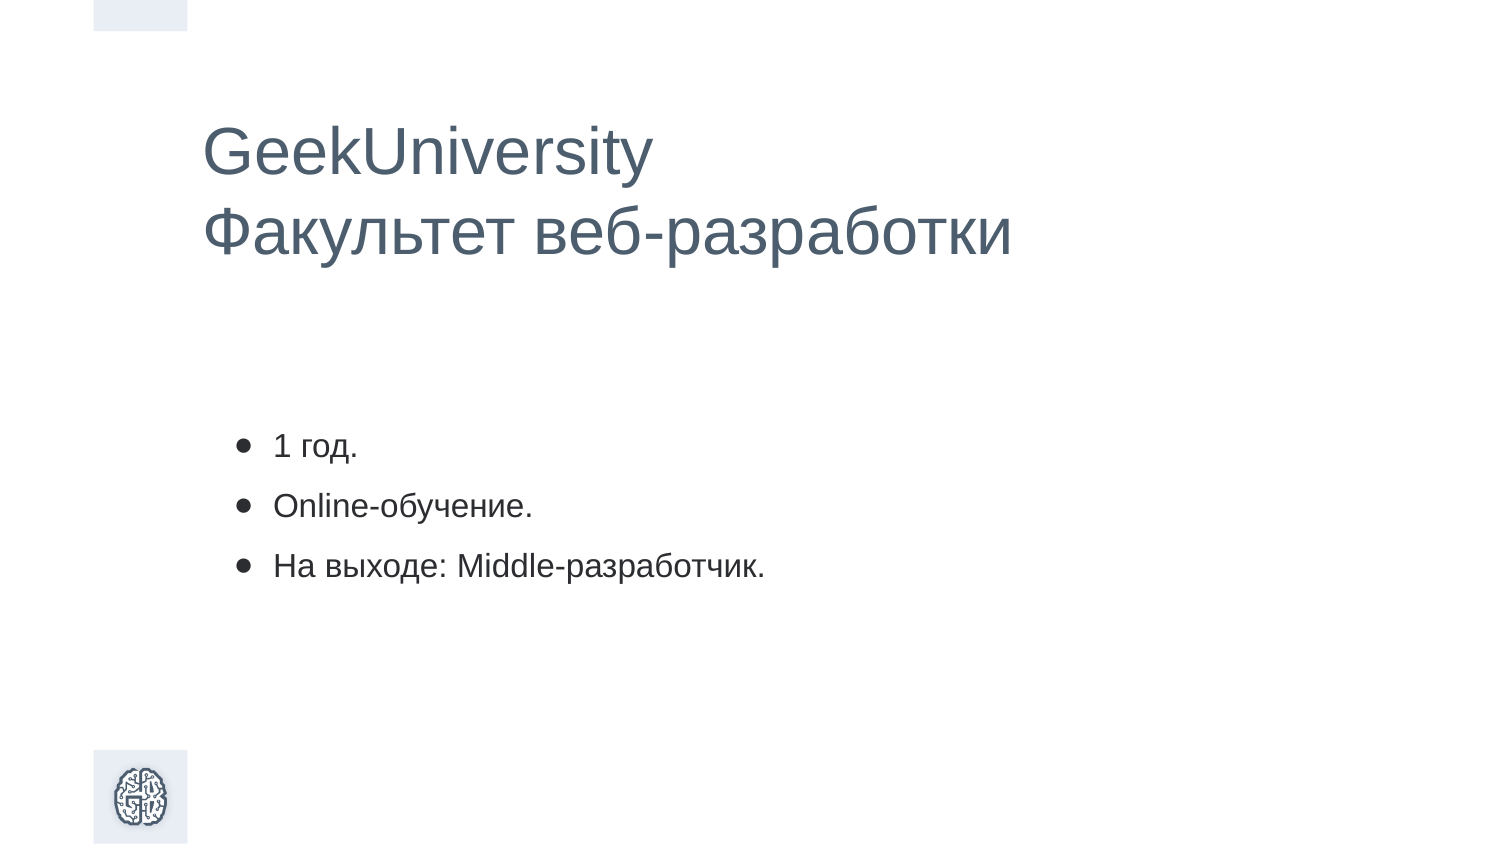

GeekUniversity
Факультет веб-разработки
1 год.
Online-обучение.
На выходе: Middle-разработчик.